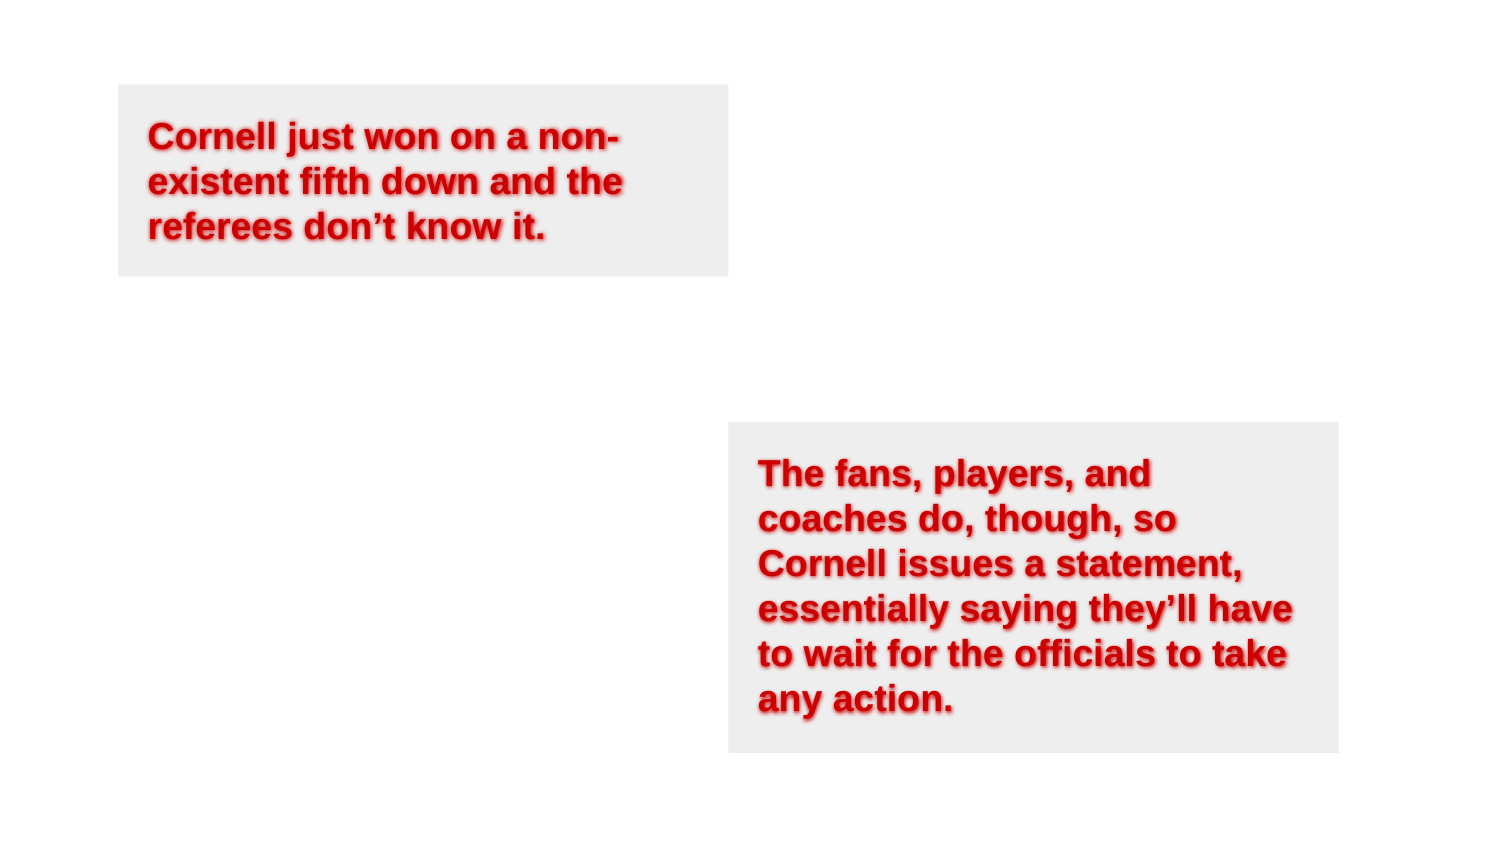

Cornell just won on a non-existent fifth down and the referees don’t know it.

The fans, players, and coaches do, though, so Cornell issues a statement, essentially saying they’ll have to wait for the officials to take any action.